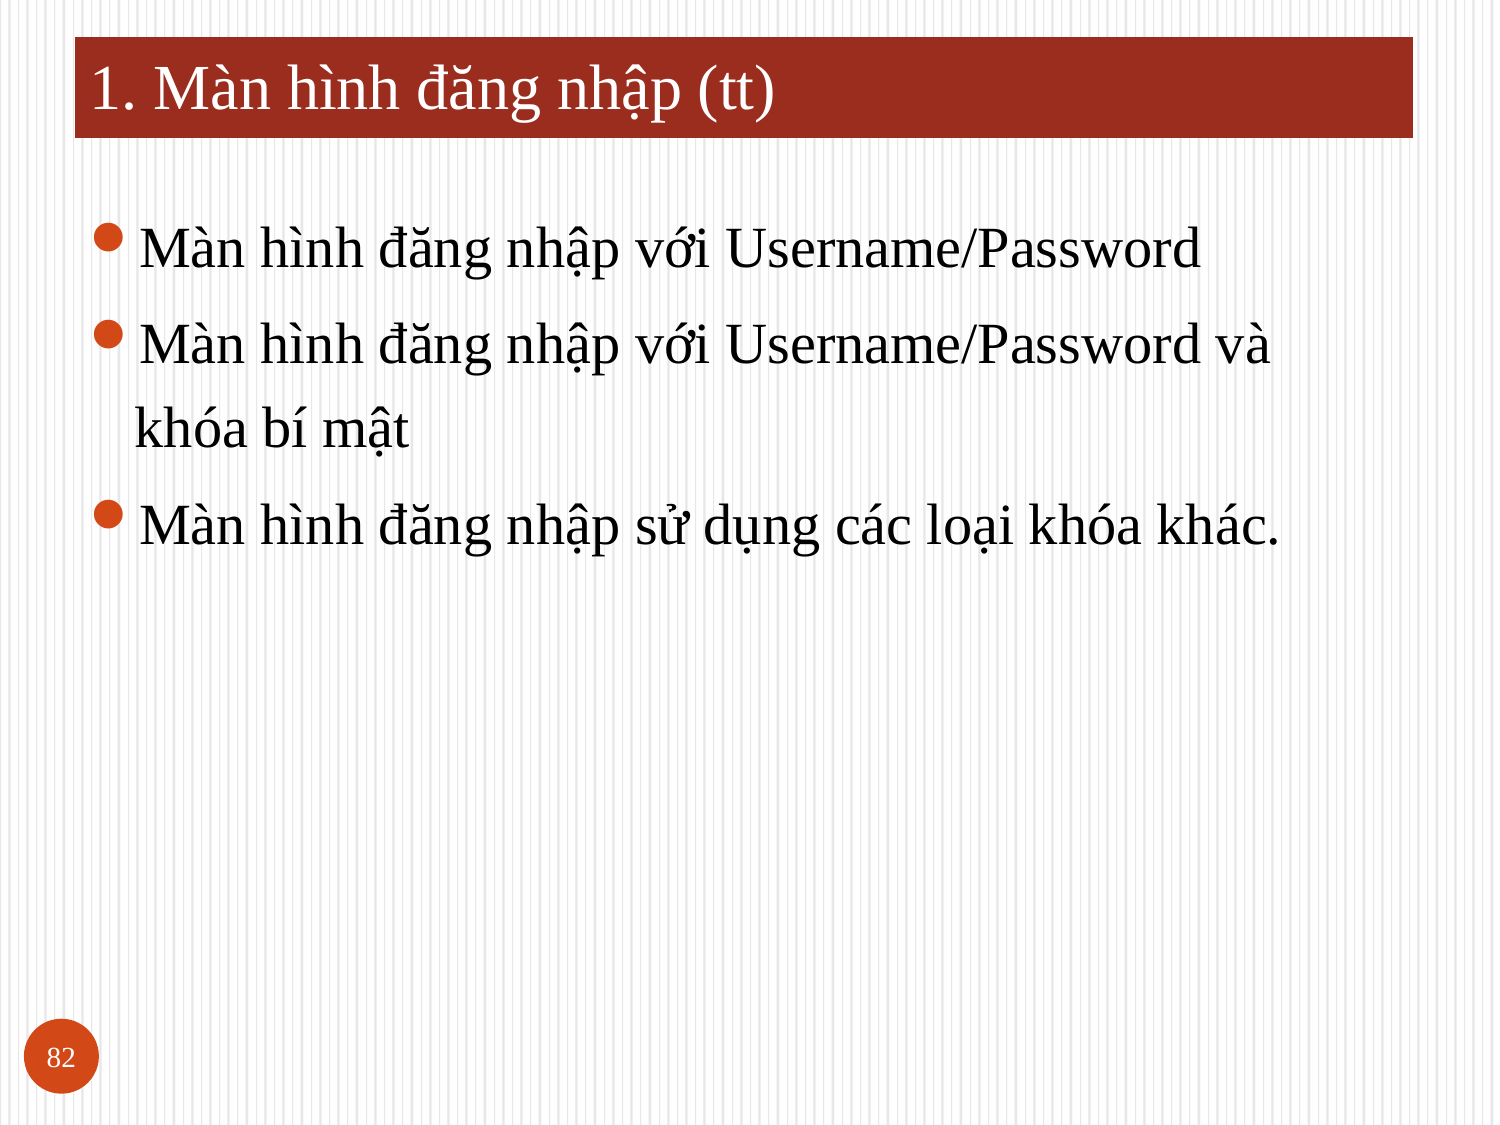

# 1. Màn hình đăng nhập (tt)
Màn hình đăng nhập với Username/Password
Màn hình đăng nhập với Username/Password và khóa bí mật
Màn hình đăng nhập sử dụng các loại khóa khác.
82